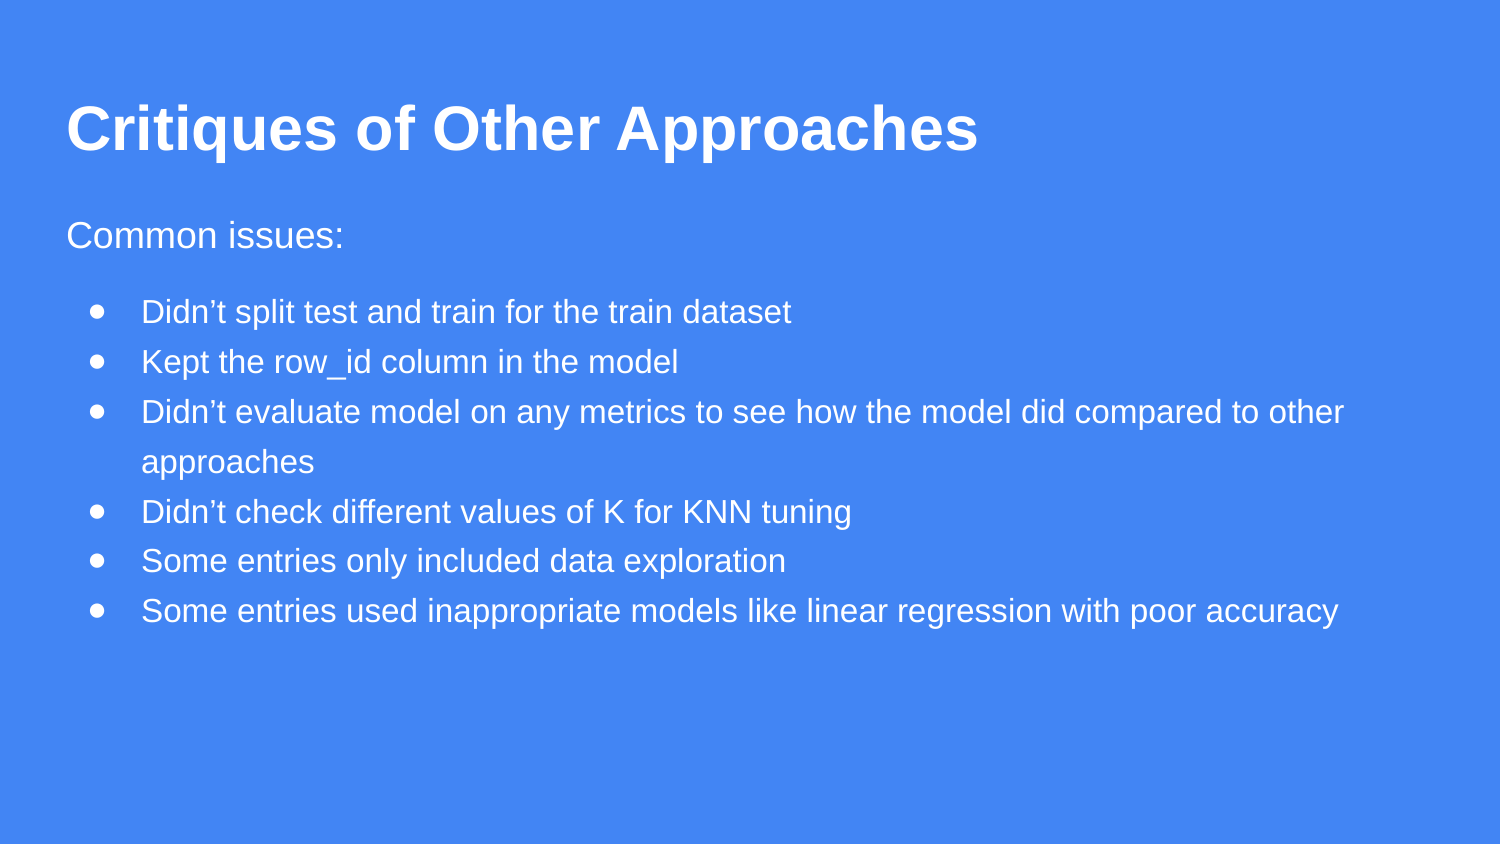

# Critiques of Other Approaches
Common issues:
Didn’t split test and train for the train dataset
Kept the row_id column in the model
Didn’t evaluate model on any metrics to see how the model did compared to other approaches
Didn’t check different values of K for KNN tuning
Some entries only included data exploration
Some entries used inappropriate models like linear regression with poor accuracy